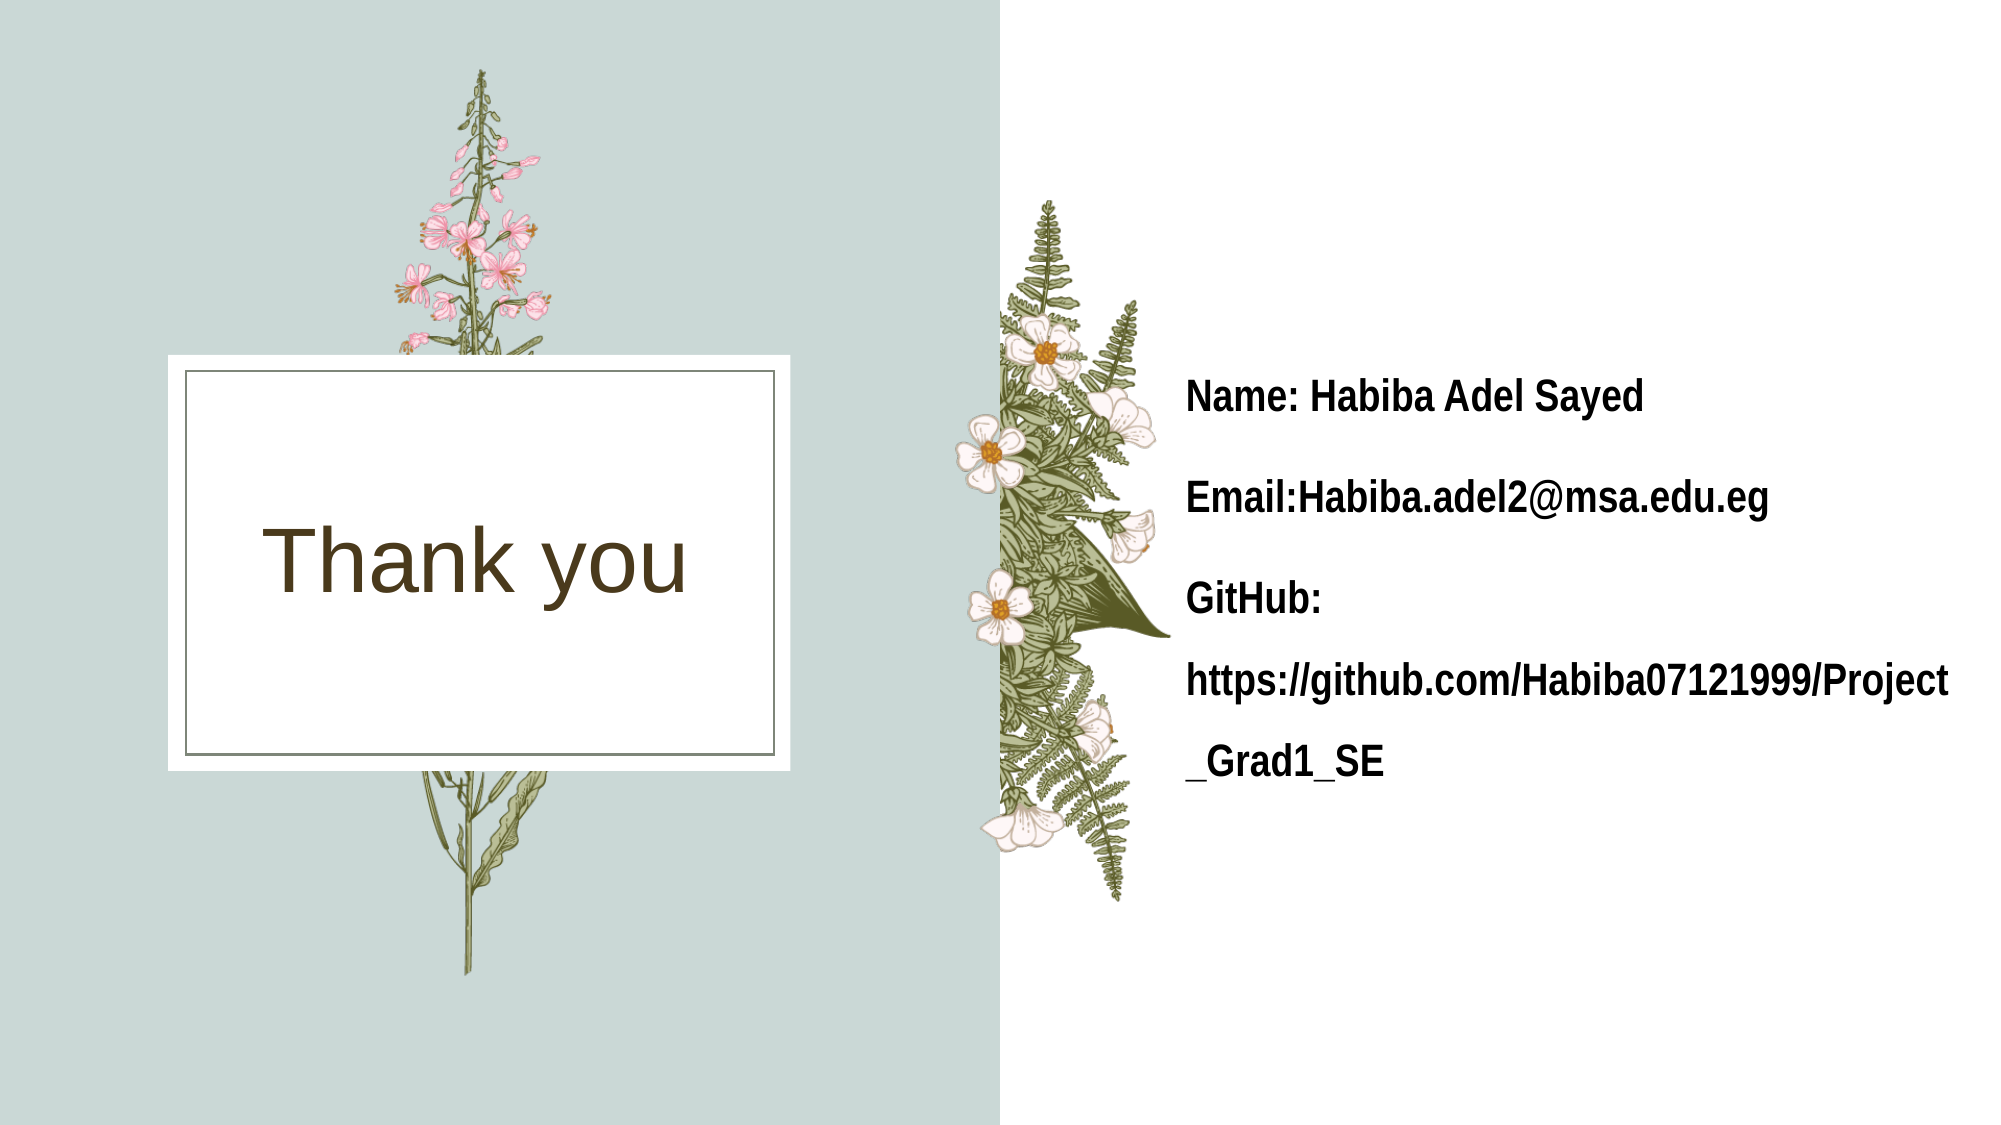

Name: Habiba Adel Sayed
Email:Habiba.adel2@msa.edu.eg
GitHub: https://github.com/Habiba07121999/Project_Grad1_SE
# Thank you